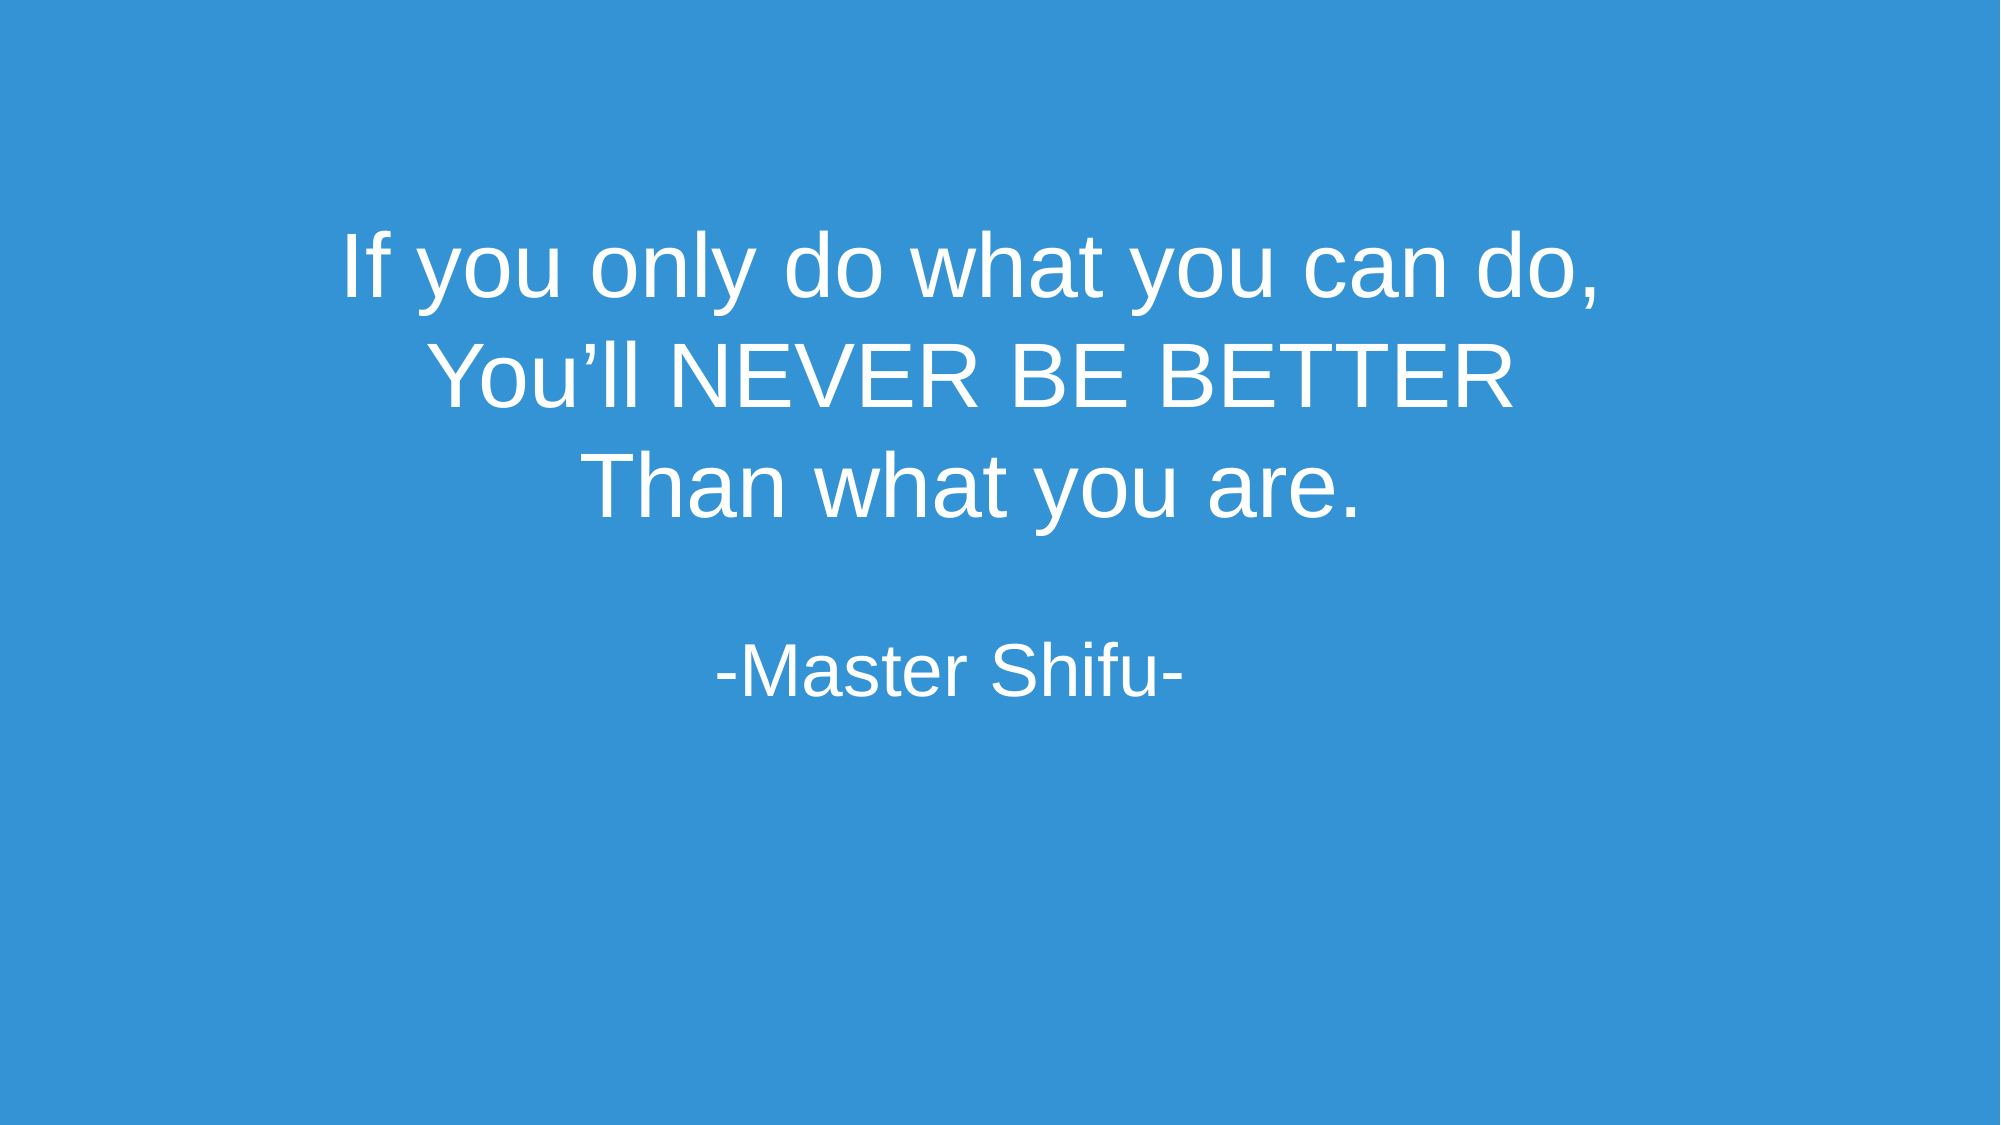

If you only do what you can do,
You’ll NEVER BE BETTER
Than what you are.
-Master Shifu-